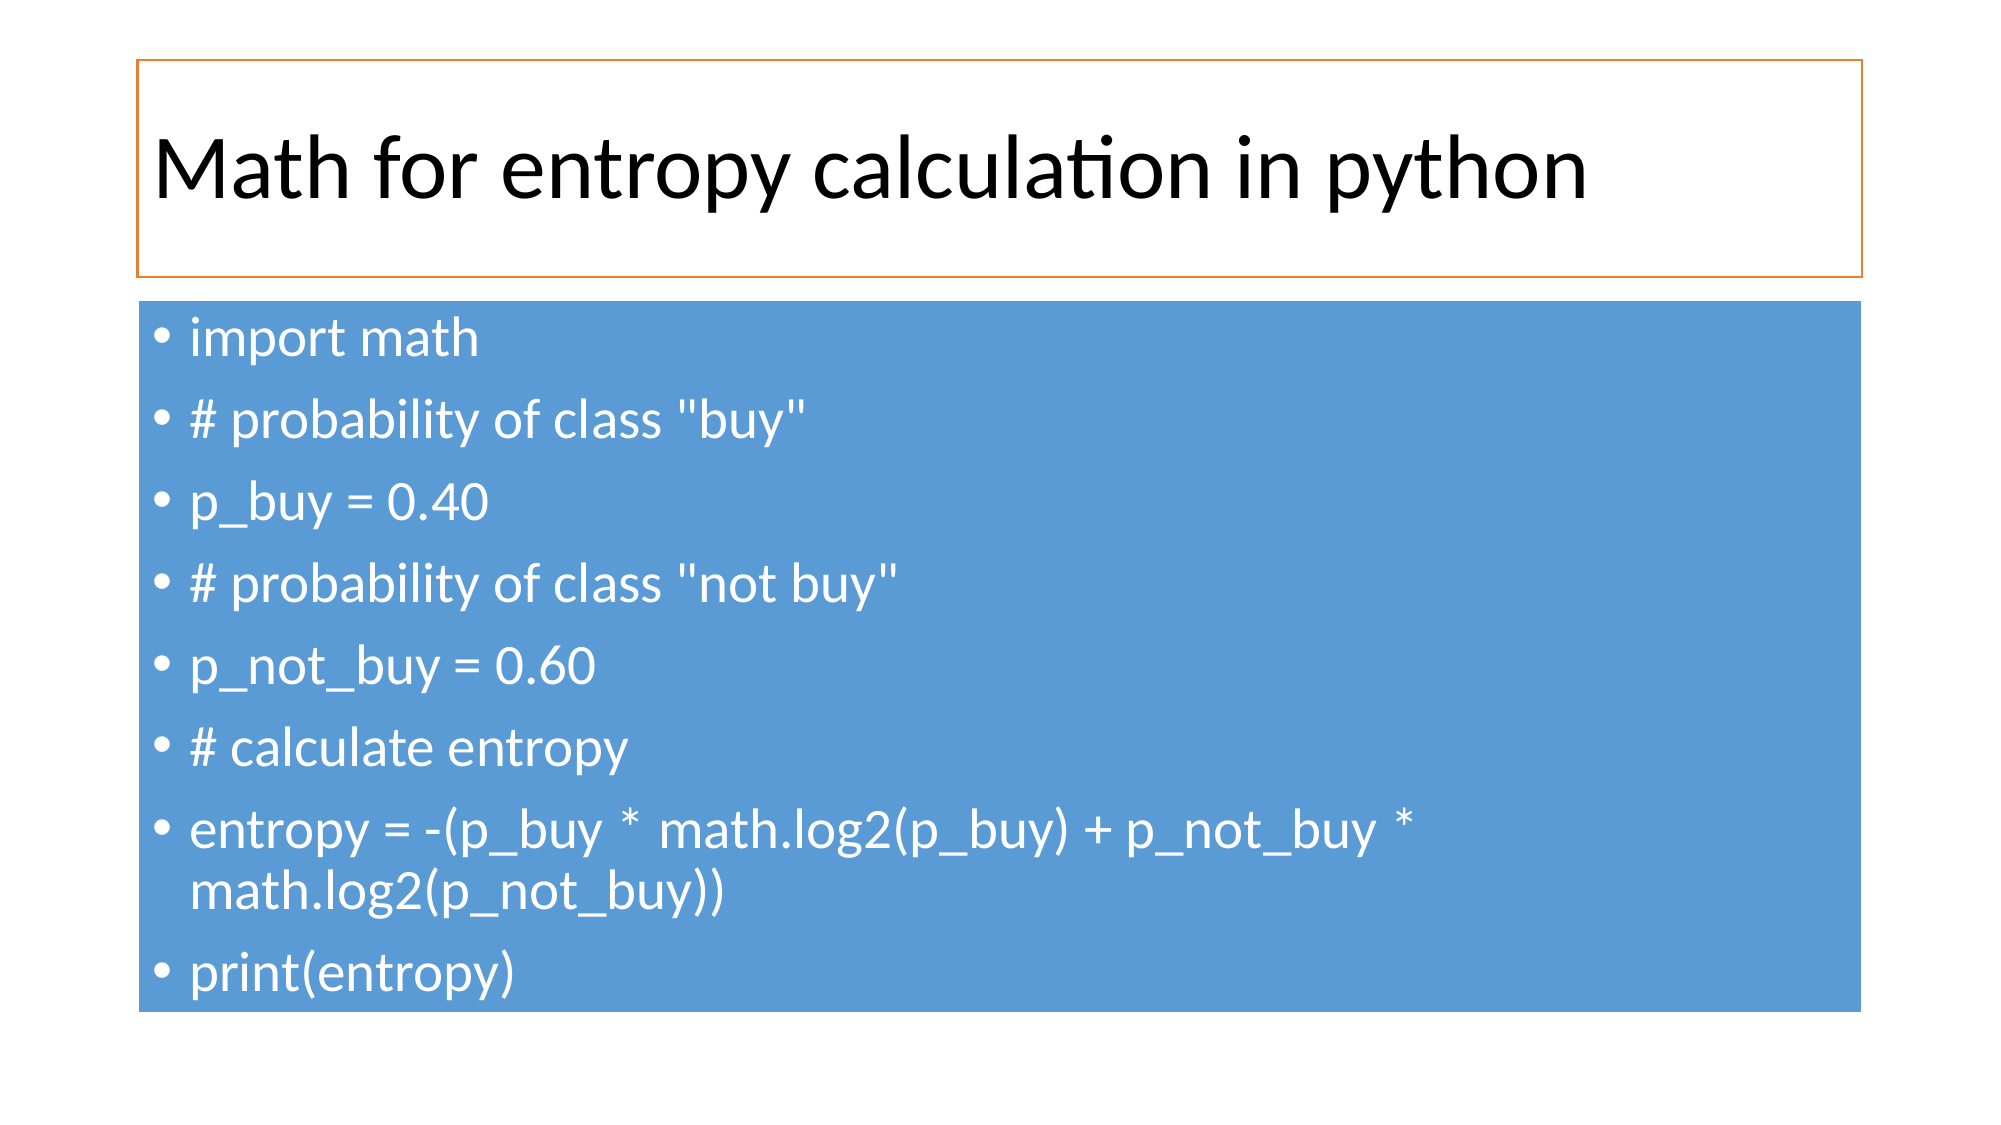

# Math for entropy calculation in python
import math
# probability of class "buy"
p_buy = 0.40
# probability of class "not buy"
p_not_buy = 0.60
# calculate entropy
entropy = -(p_buy * math.log2(p_buy) + p_not_buy * math.log2(p_not_buy))
print(entropy)